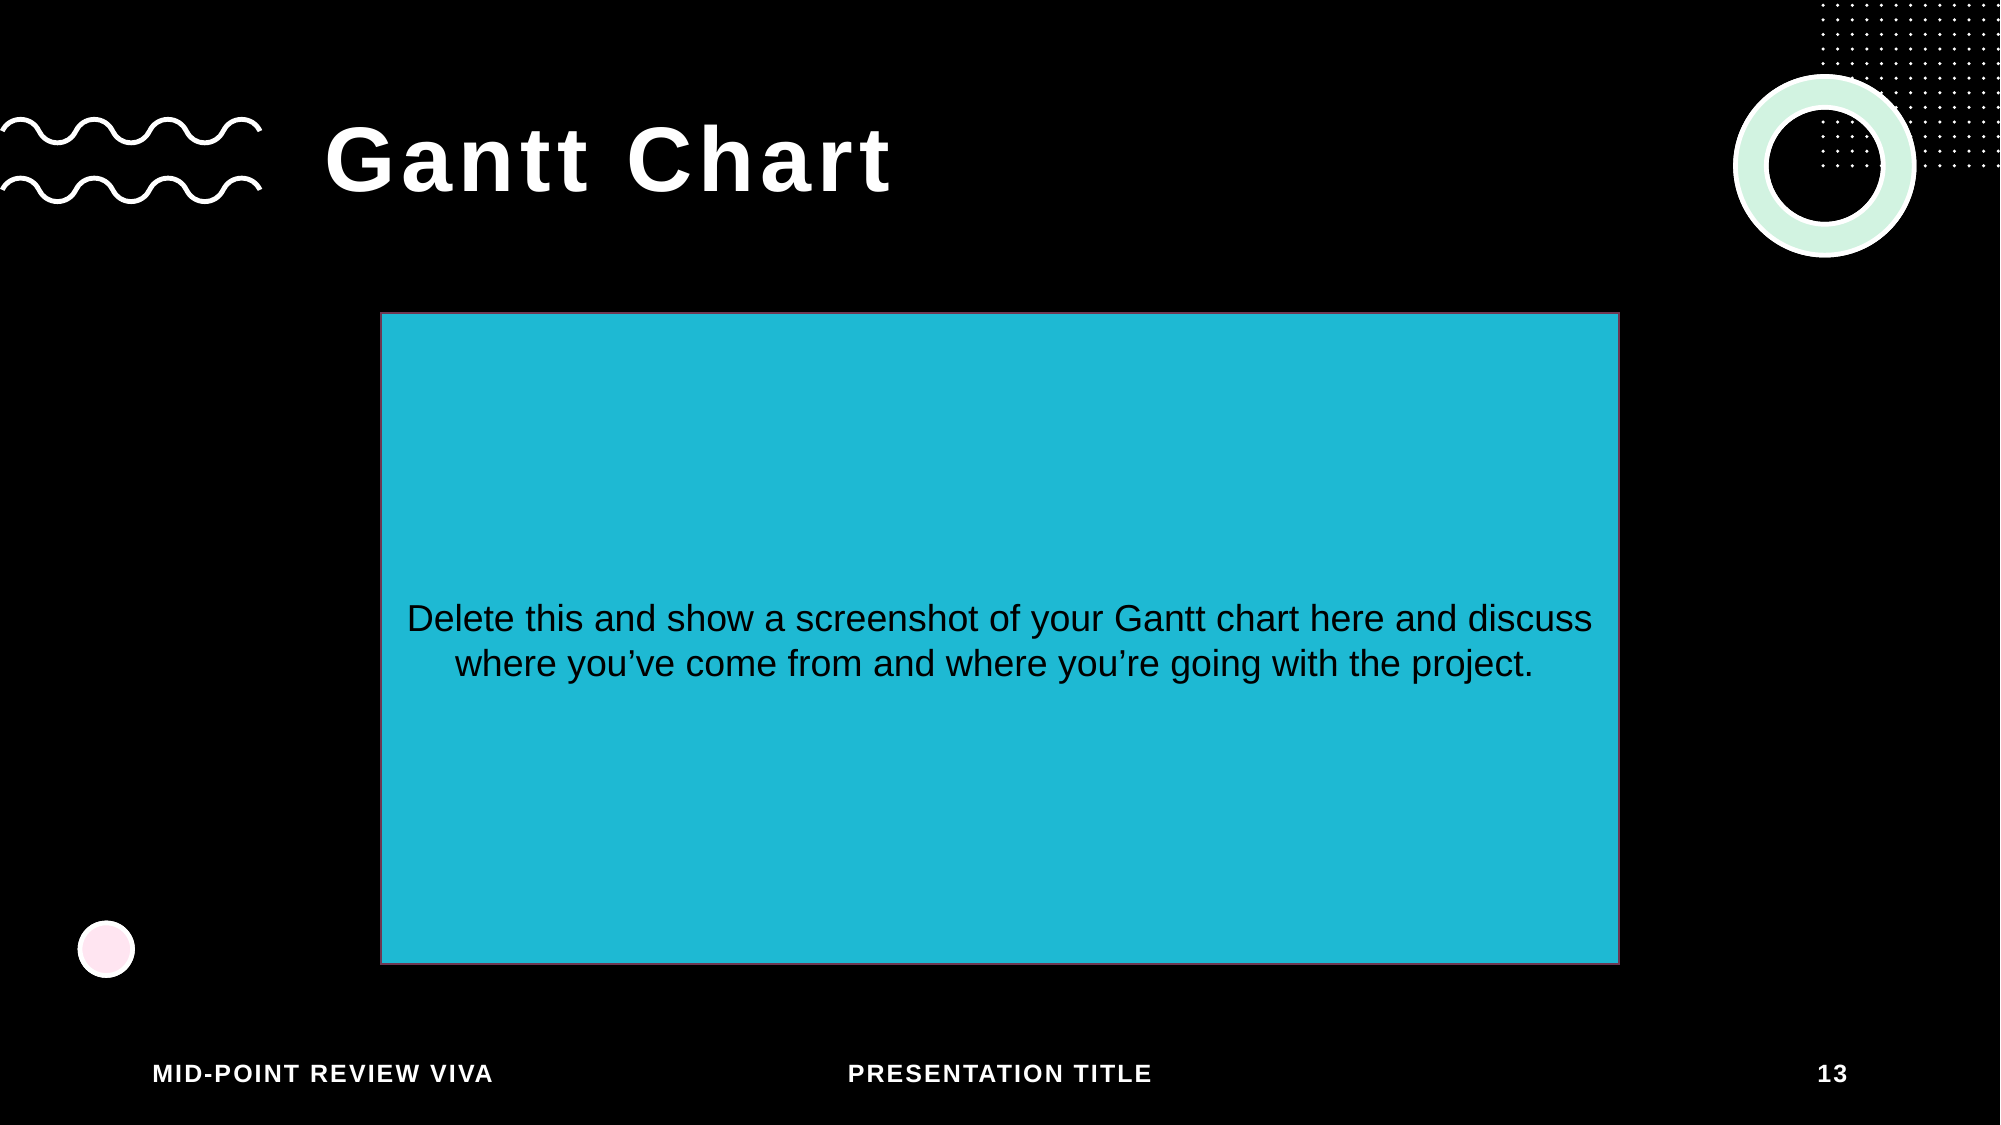

# Gantt Chart
Delete this and show a screenshot of your Gantt chart here and discuss where you’ve come from and where you’re going with the project.
MID-Point Review viva
PRESENTATION TITLE
13